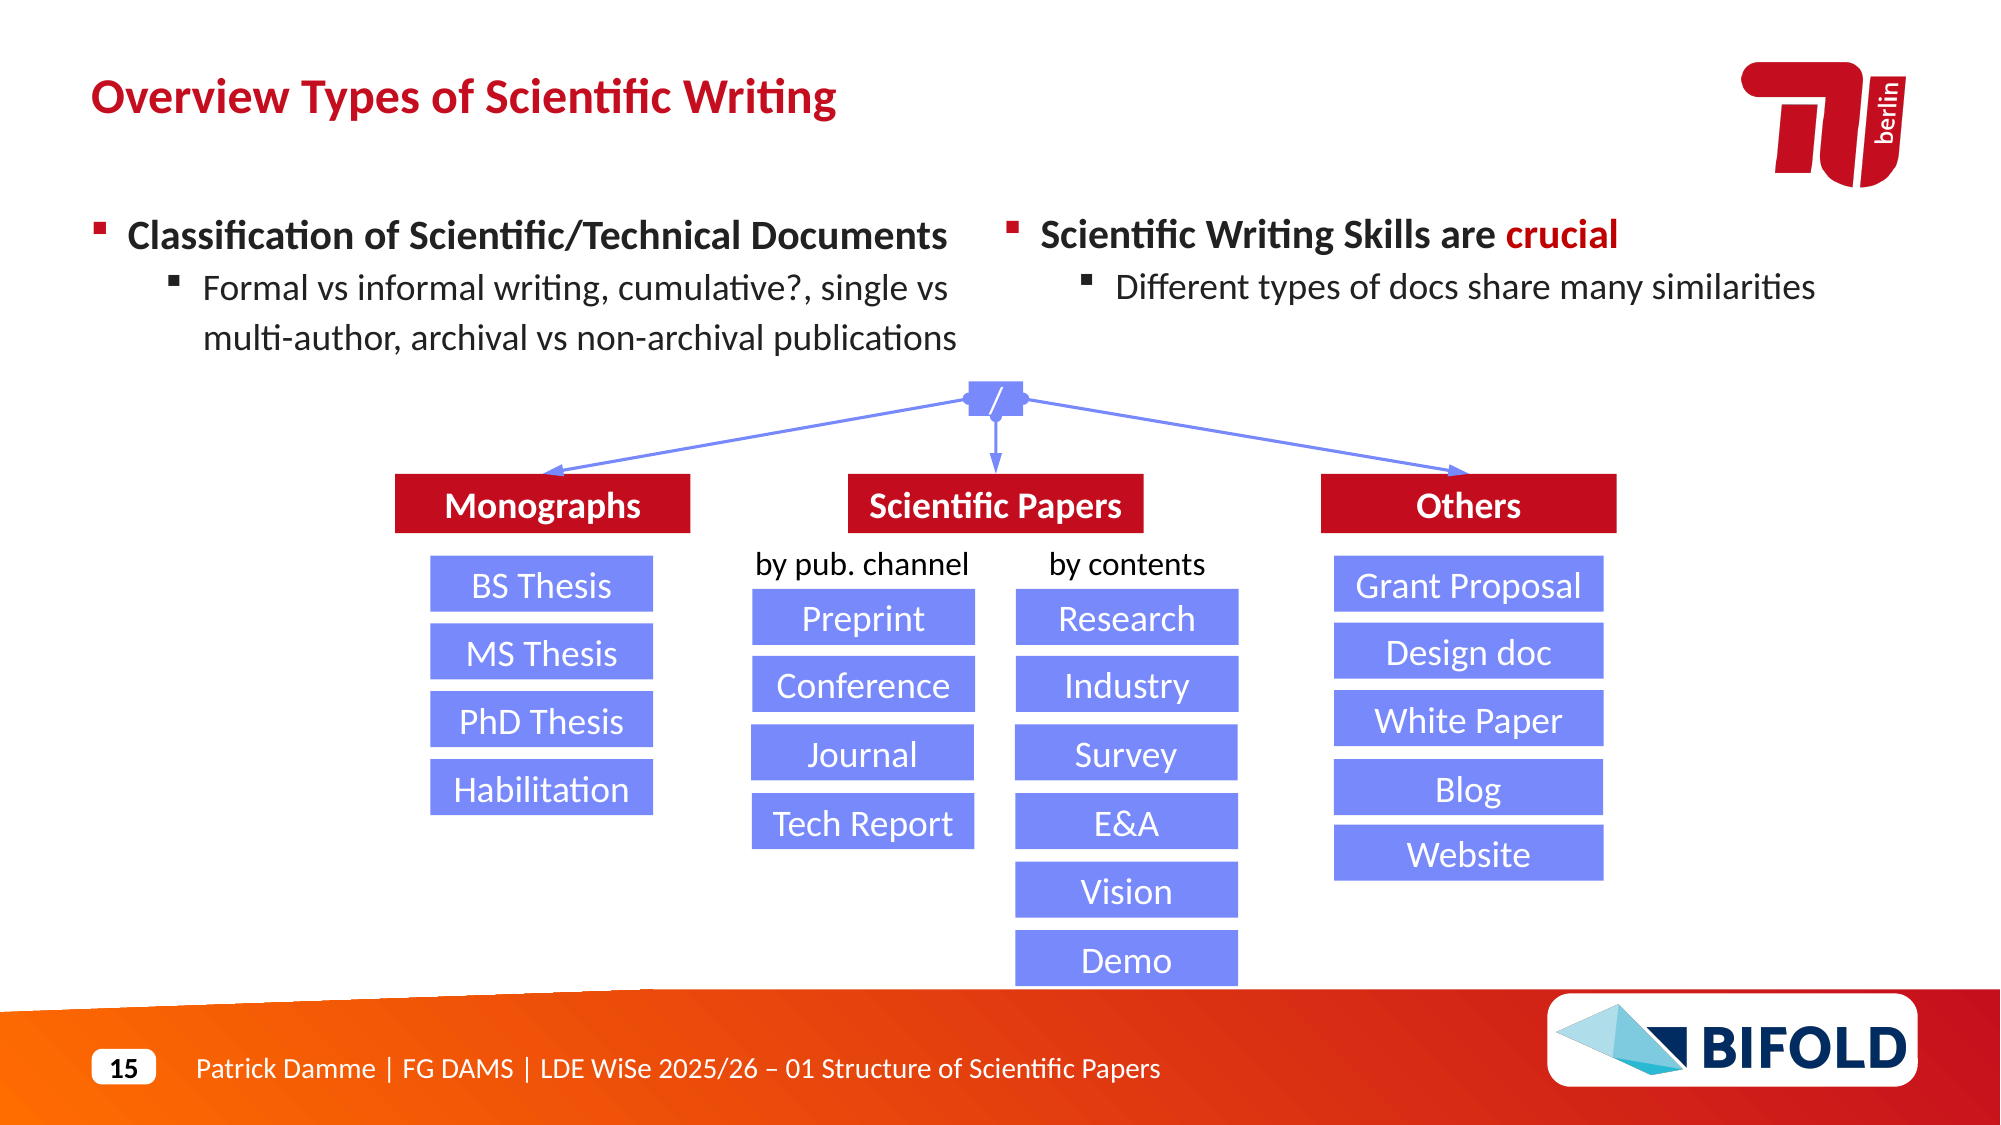

Overview Types of Scientific Writing
Scientific Writing Skills are crucial
Different types of docs share many similarities
Classification of Scientific/Technical Documents
Formal vs informal writing, cumulative?, single vs multi-author, archival vs non-archival publications
/
Monographs
Scientific Papers
Others
by pub. channel
by contents
BS Thesis
Grant Proposal
Preprint
Research
Design doc
MS Thesis
Conference
Industry
White Paper
PhD Thesis
Journal
Survey
Habilitation
Blog
Tech Report
E&A
Website
Vision

Demo